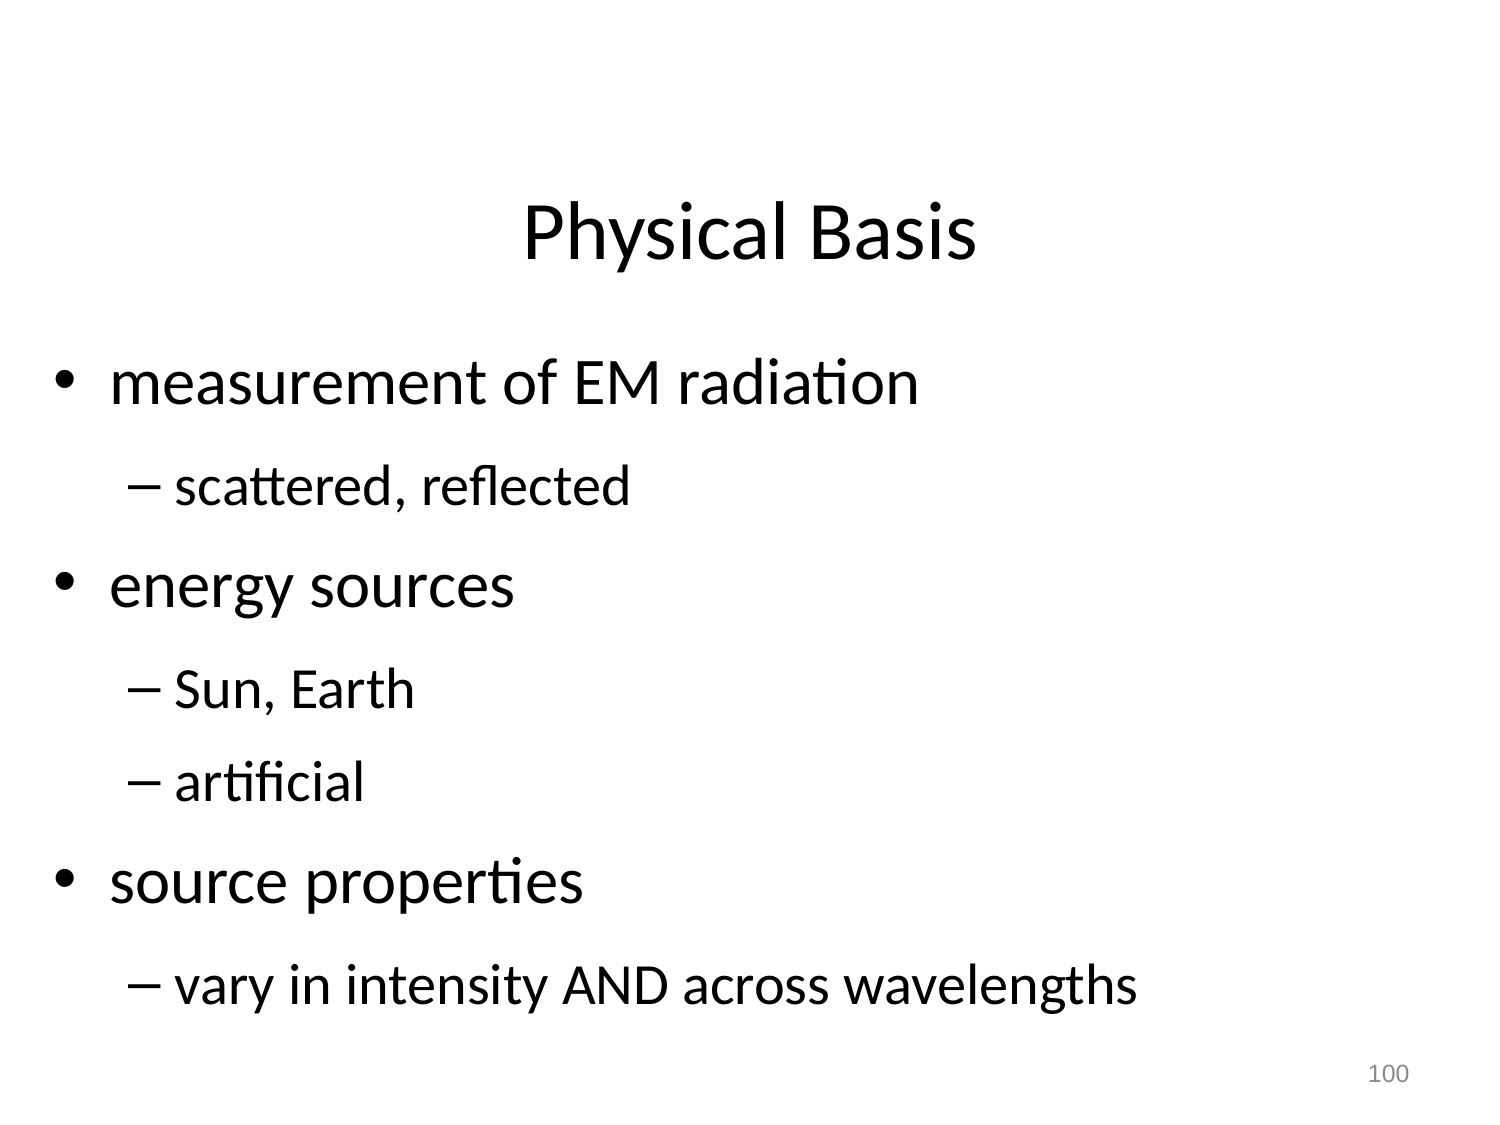

# Physical Basis
measurement of EM radiation
scattered, reflected
energy sources
Sun, Earth
artificial
source properties
vary in intensity AND across wavelengths
100